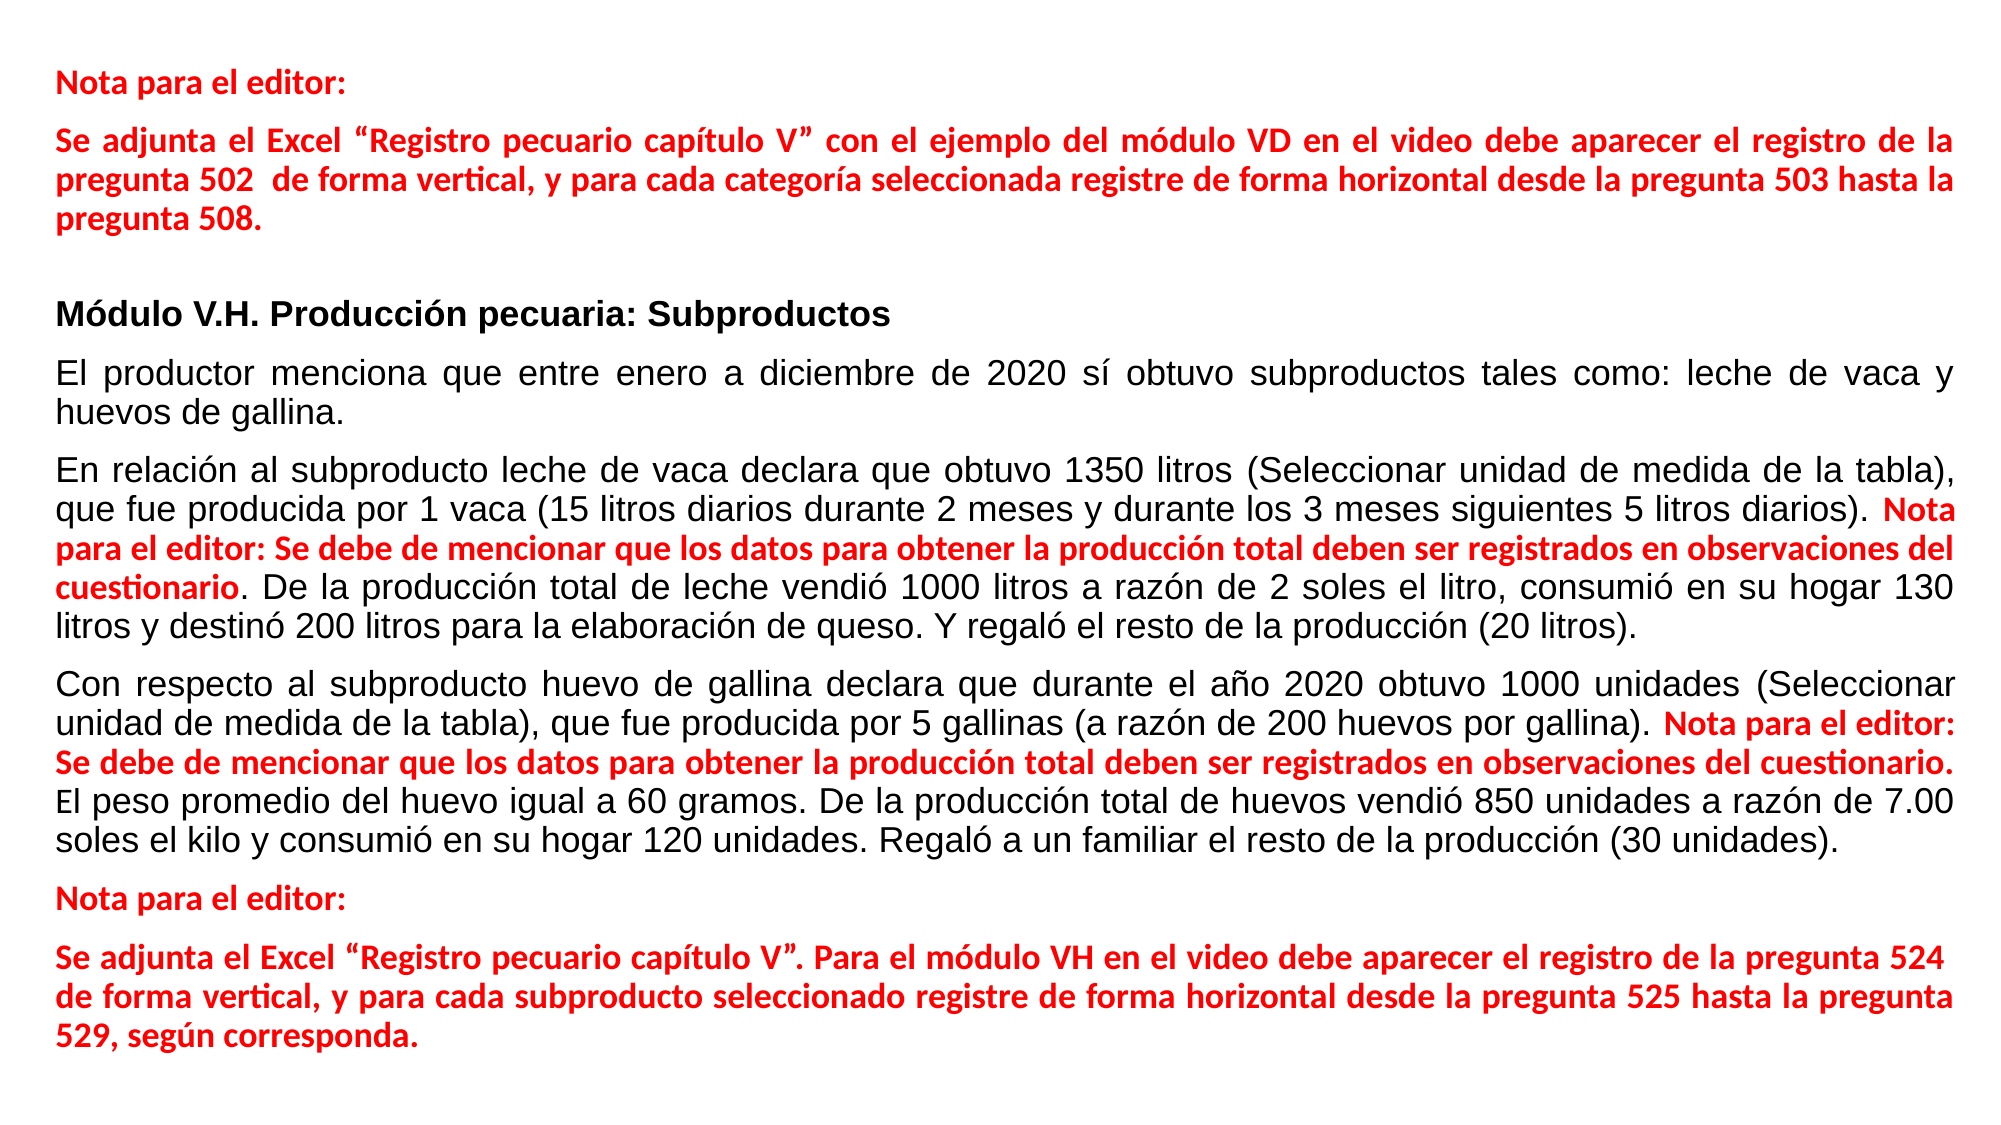

Nota para el editor:
Se adjunta el Excel “Registro pecuario capítulo V” con el ejemplo del módulo VD en el video debe aparecer el registro de la pregunta 502  de forma vertical, y para cada categoría seleccionada registre de forma horizontal desde la pregunta 503 hasta la pregunta 508.

Módulo V.H. Producción pecuaria: Subproductos
El productor menciona que entre enero a diciembre de 2020 sí obtuvo subproductos tales como: leche de vaca y huevos de gallina.
En relación al subproducto leche de vaca declara que obtuvo 1350 litros (Seleccionar unidad de medida de la tabla), que fue producida por 1 vaca (15 litros diarios durante 2 meses y durante los 3 meses siguientes 5 litros diarios). Nota para el editor: Se debe de mencionar que los datos para obtener la producción total deben ser registrados en observaciones del cuestionario. De la producción total de leche vendió 1000 litros a razón de 2 soles el litro, consumió en su hogar 130 litros y destinó 200 litros para la elaboración de queso. Y regaló el resto de la producción (20 litros).
Con respecto al subproducto huevo de gallina declara que durante el año 2020 obtuvo 1000 unidades (Seleccionar unidad de medida de la tabla), que fue producida por 5 gallinas (a razón de 200 huevos por gallina). Nota para el editor: Se debe de mencionar que los datos para obtener la producción total deben ser registrados en observaciones del cuestionario. El peso promedio del huevo igual a 60 gramos. De la producción total de huevos vendió 850 unidades a razón de 7.00 soles el kilo y consumió en su hogar 120 unidades. Regaló a un familiar el resto de la producción (30 unidades).
Nota para el editor:
Se adjunta el Excel “Registro pecuario capítulo V”. Para el módulo VH en el video debe aparecer el registro de la pregunta 524  de forma vertical, y para cada subproducto seleccionado registre de forma horizontal desde la pregunta 525 hasta la pregunta 529, según corresponda.